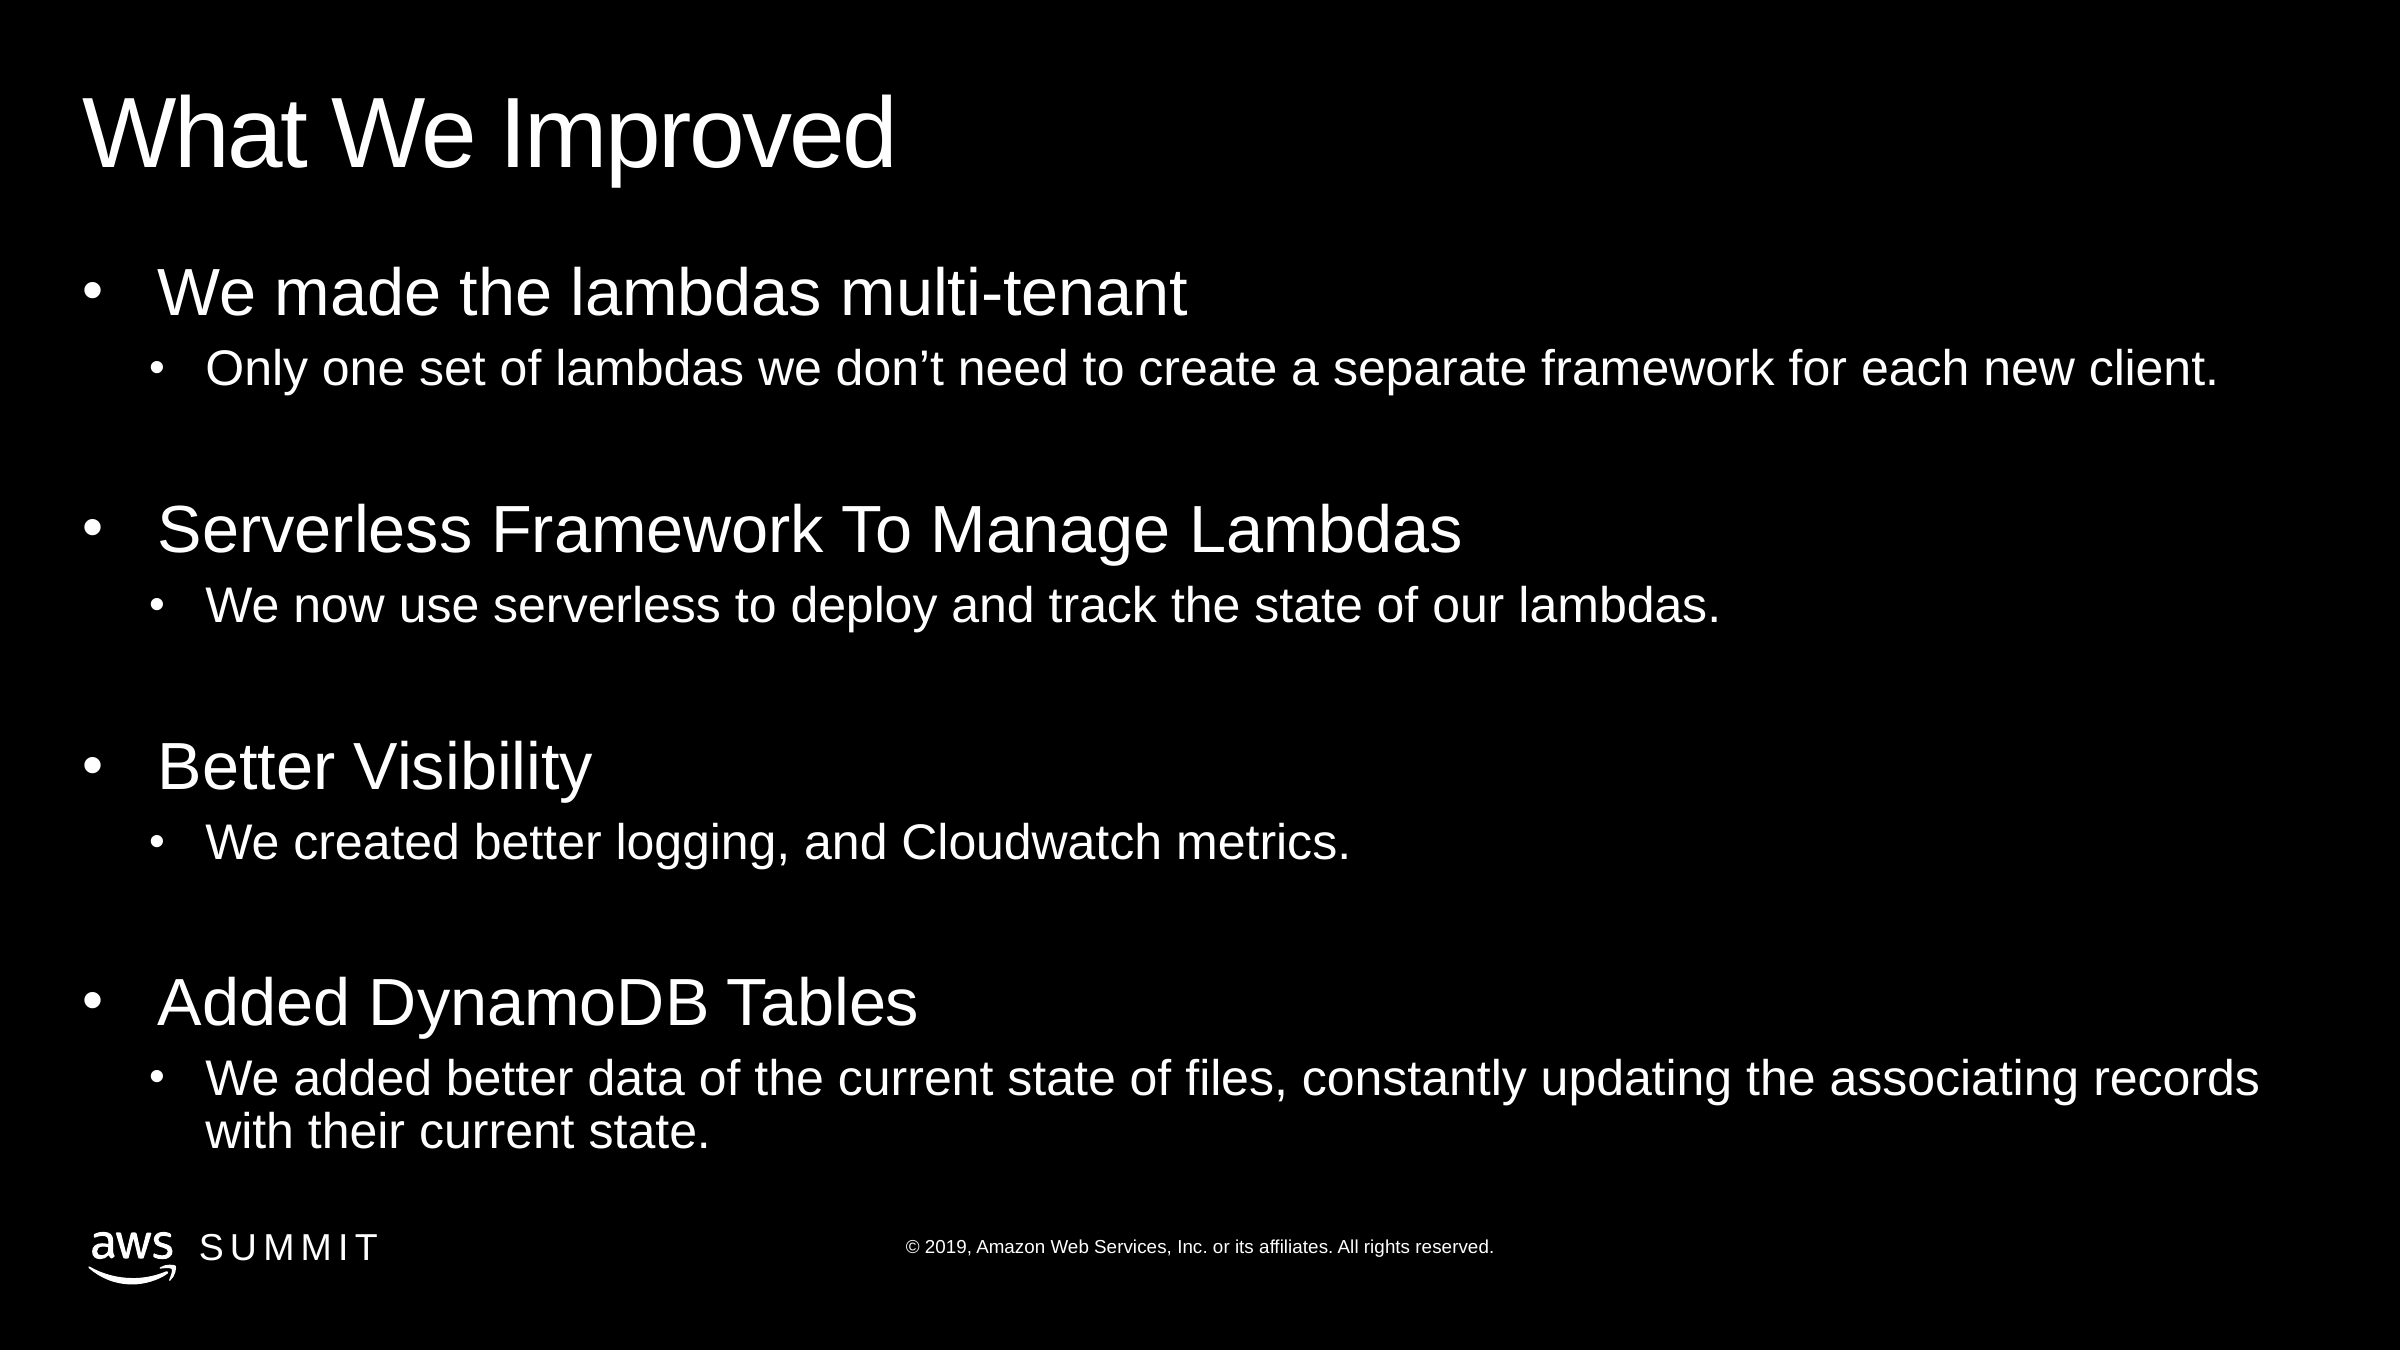

# What We Improved
We made the lambdas multi-tenant
Only one set of lambdas we don’t need to create a separate framework for each new client.

Serverless Framework To Manage Lambdas
We now use serverless to deploy and track the state of our lambdas.

Better Visibility
We created better logging, and Cloudwatch metrics.

Added DynamoDB Tables
We added better data of the current state of files, constantly updating the associating records with their current state.